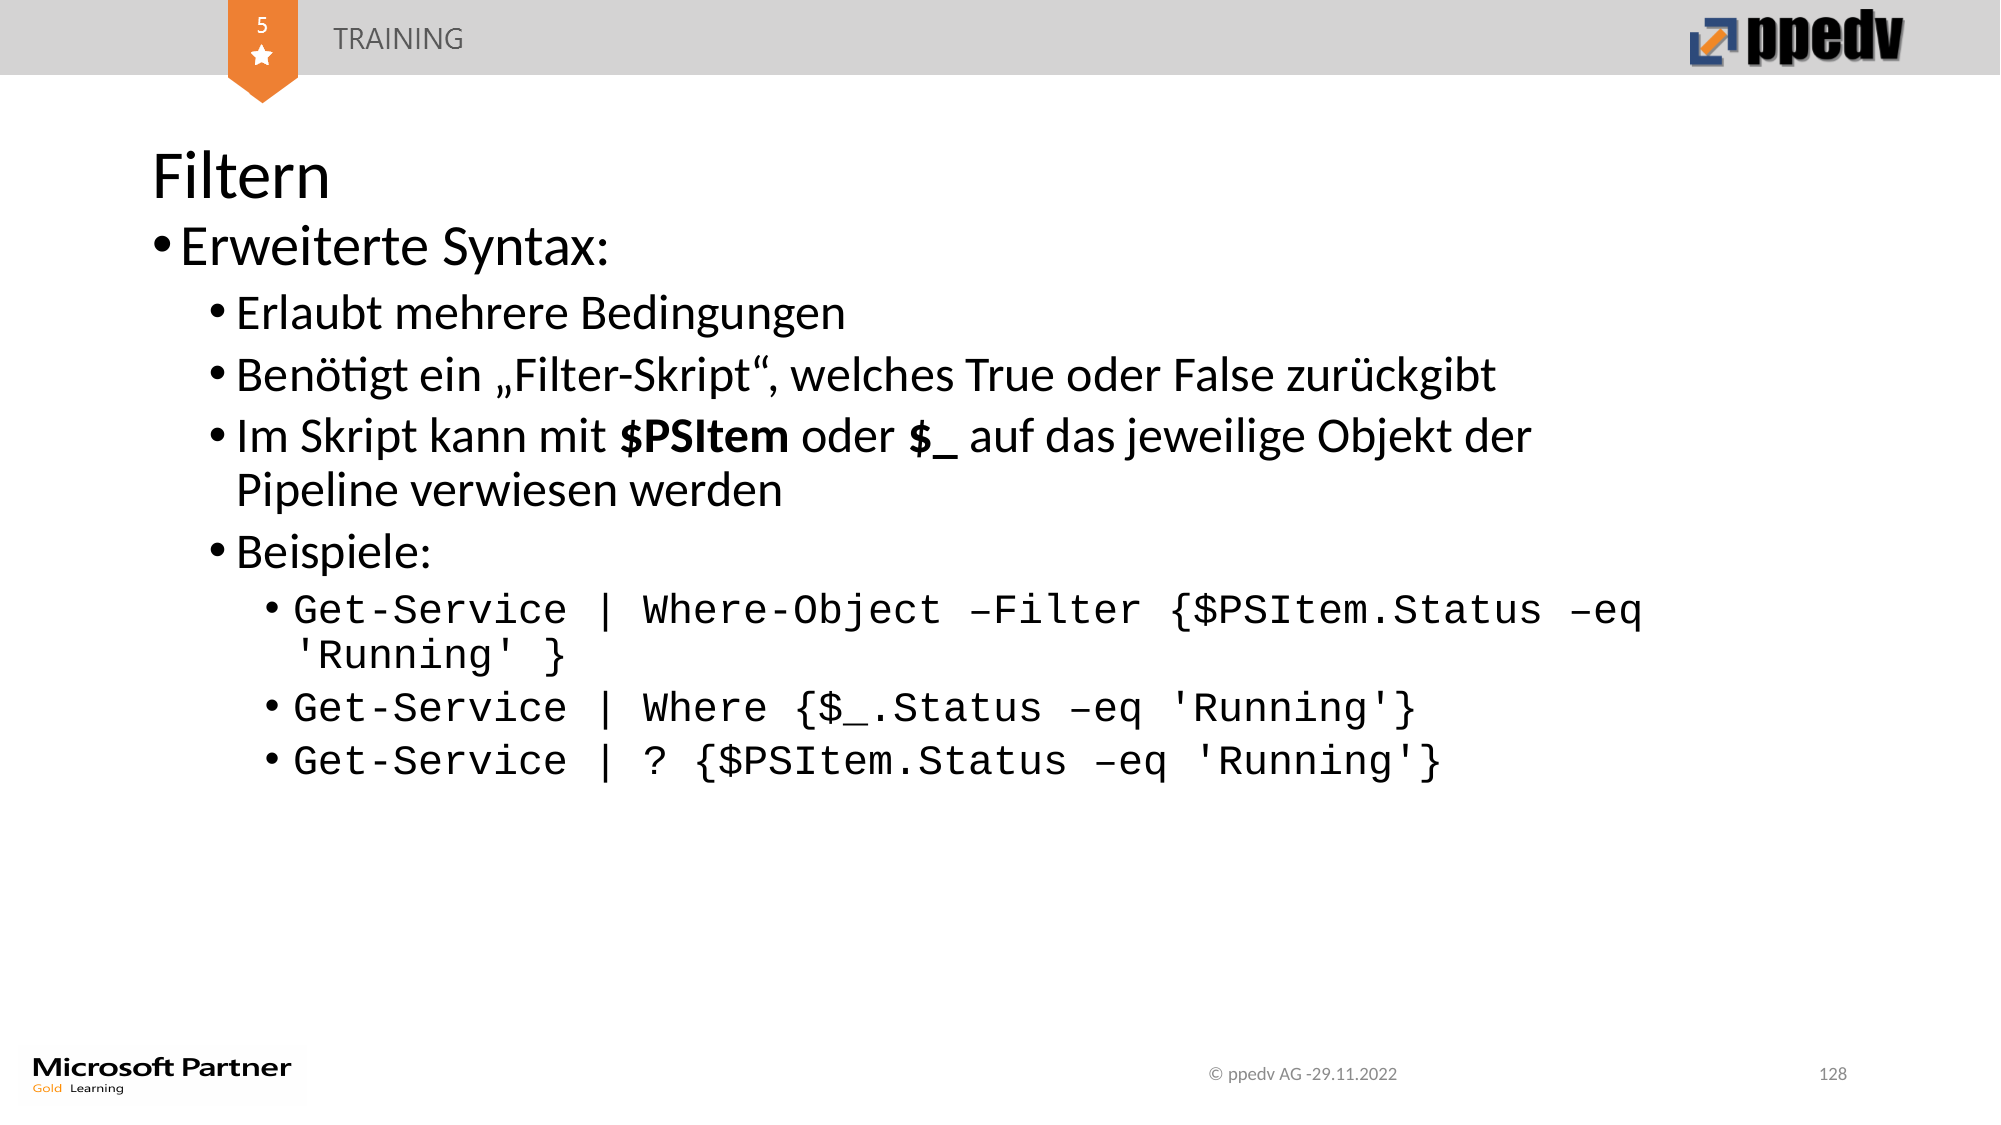

# Filtern
Erweiterte Syntax:
Erlaubt mehrere Bedingungen
Benötigt ein „Filter-Skript“, welches True oder False zurückgibt
Im Skript kann mit $PSItem oder $_ auf das jeweilige Objekt der Pipeline verwiesen werden
Beispiele:
Get-Service | Where-Object –Filter {$PSItem.Status –eq 'Running' }
Get-Service | Where {$_.Status –eq 'Running'}
Get-Service | ? {$PSItem.Status –eq 'Running'}

© ppedv AG -29.11.2022
128